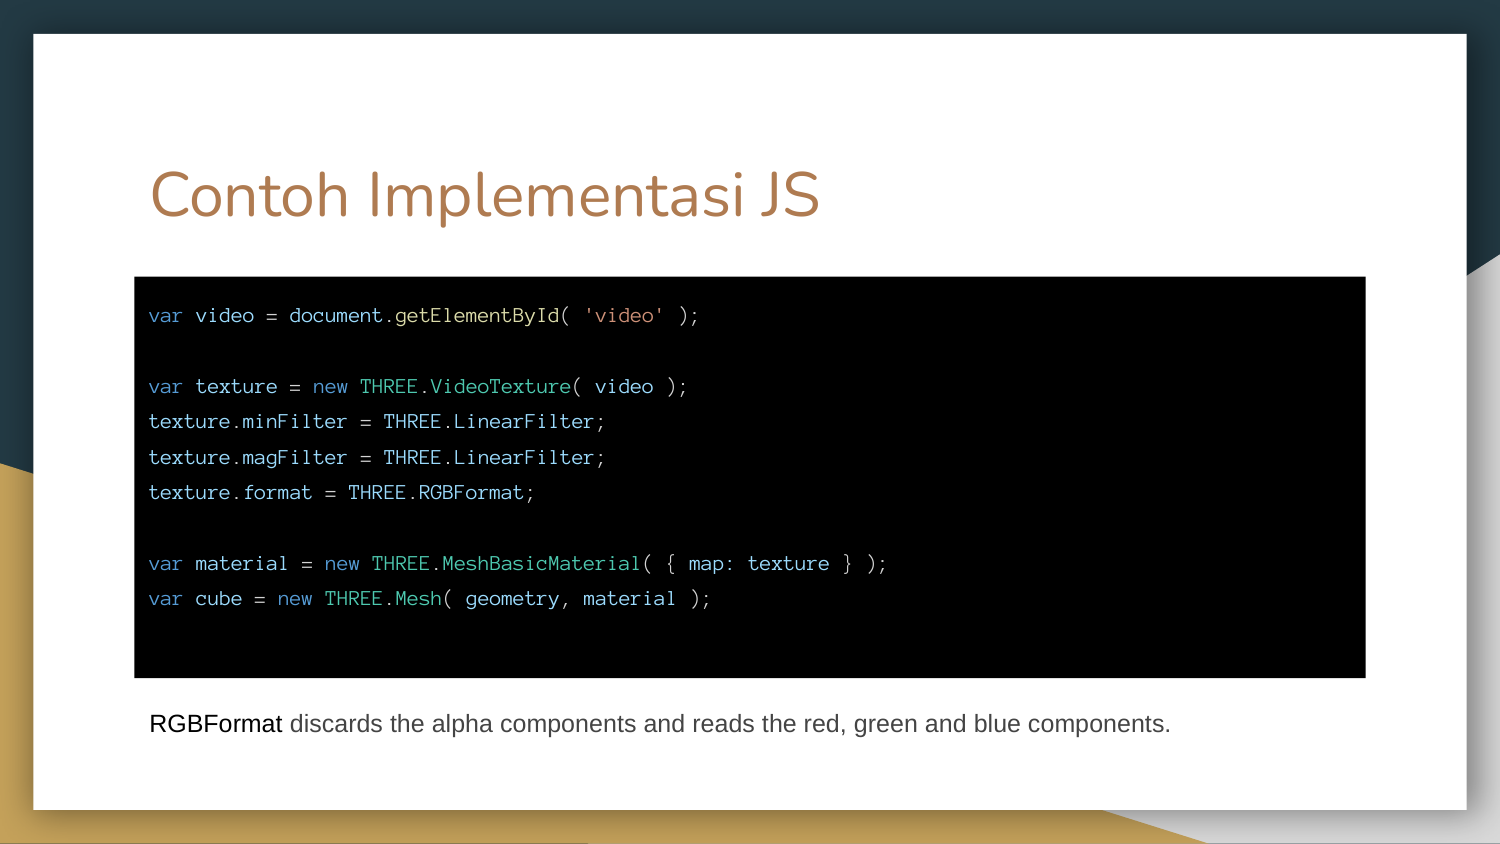

# Contoh Implementasi JS
var video = document.getElementById( 'video' );

var texture = new THREE.VideoTexture( video );
texture.minFilter = THREE.LinearFilter;
texture.magFilter = THREE.LinearFilter;
texture.format = THREE.RGBFormat;

var material = new THREE.MeshBasicMaterial( { map: texture } );
var cube = new THREE.Mesh( geometry, material );

RGBFormat discards the alpha components and reads the red, green and blue components.